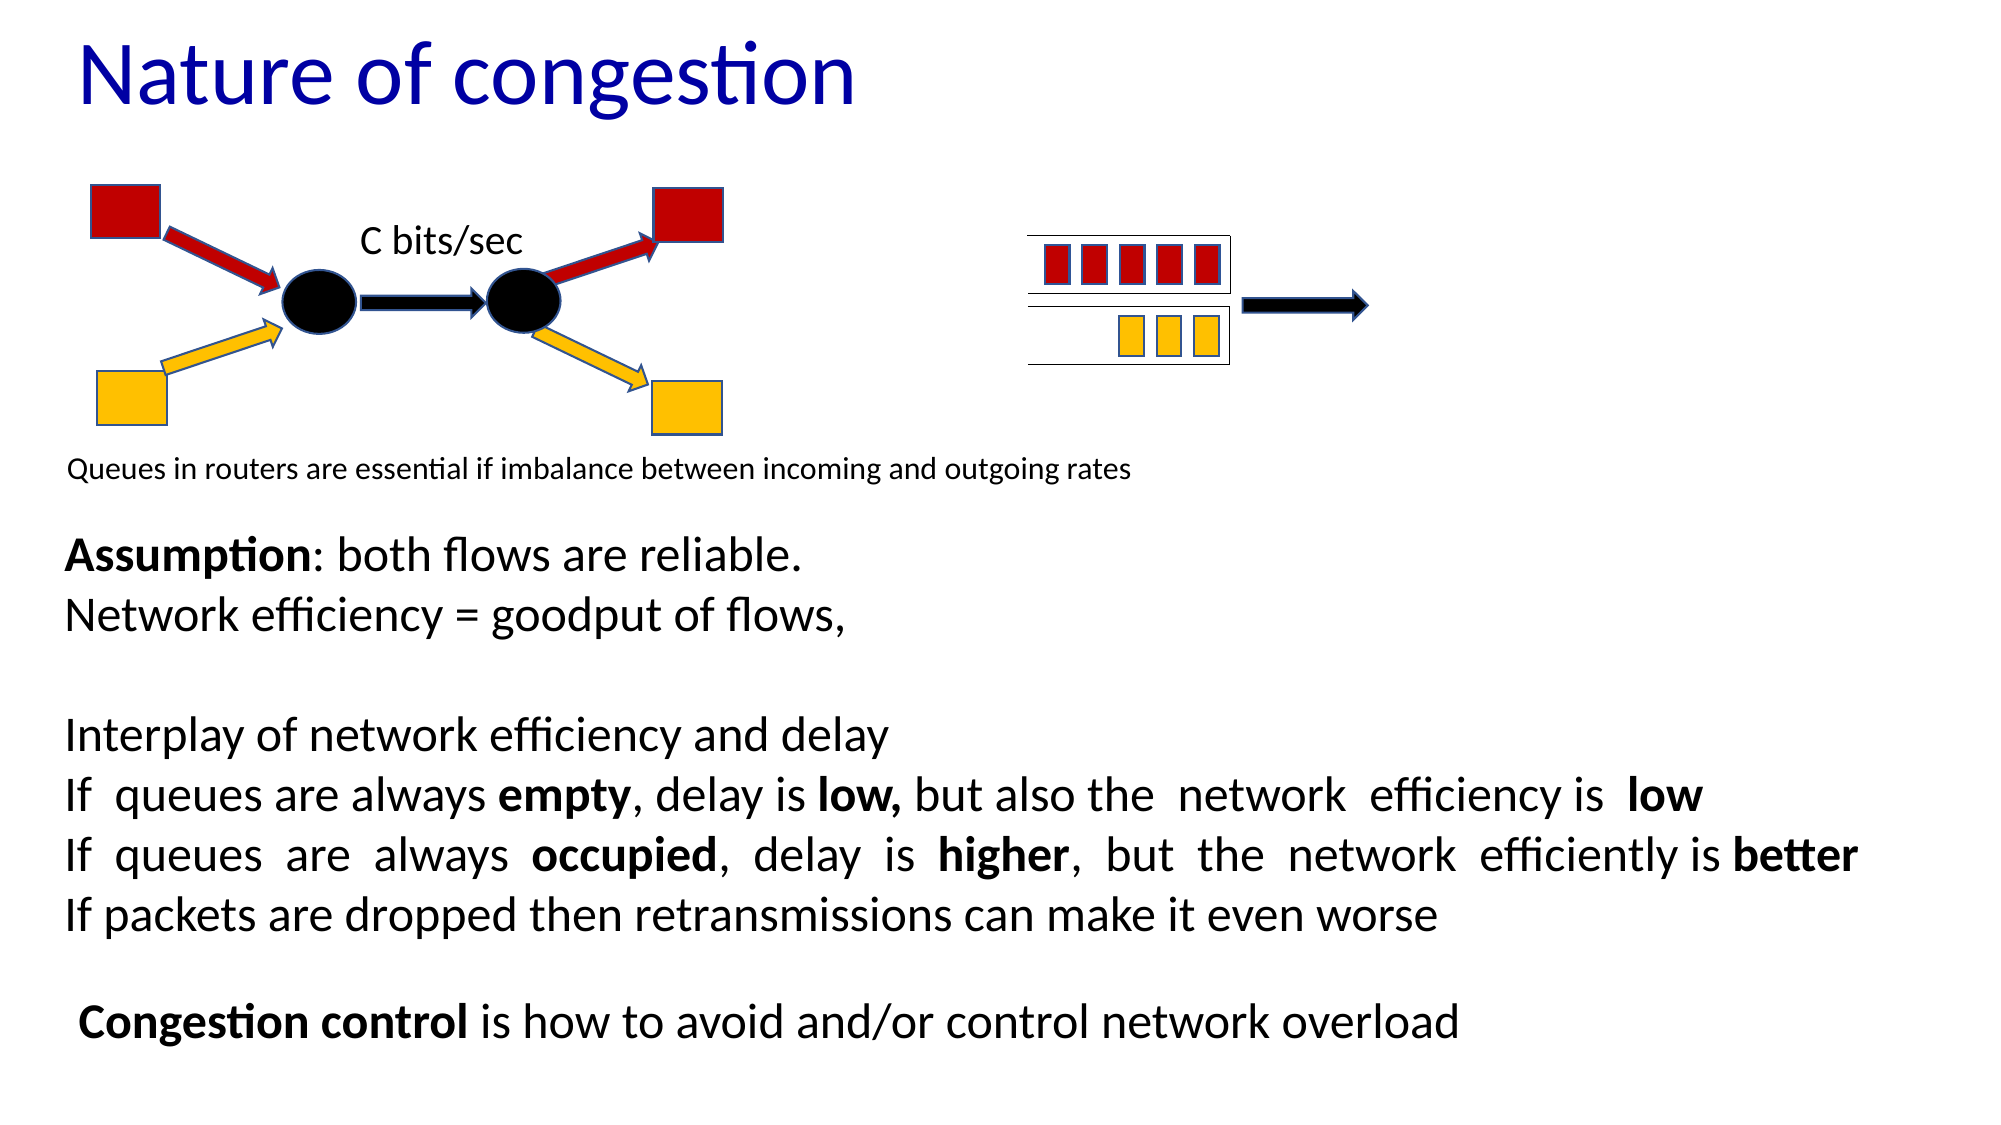

# Nature of congestion

C bits/sec

Queues in routers are essential if imbalance between incoming and outgoing rates

Assumption: both flows are reliable.
Network efficiency = goodput of flows,

Interplay of network efficiency and delay
If  queues are always empty, delay is low, but also the  network  efficiency is  low
If  queues  are  always  occupied,  delay  is  higher,  but  the  network  efficiently is better
If packets are dropped then retransmissions can make it even worse

Congestion control is how to avoid and/or control network overload